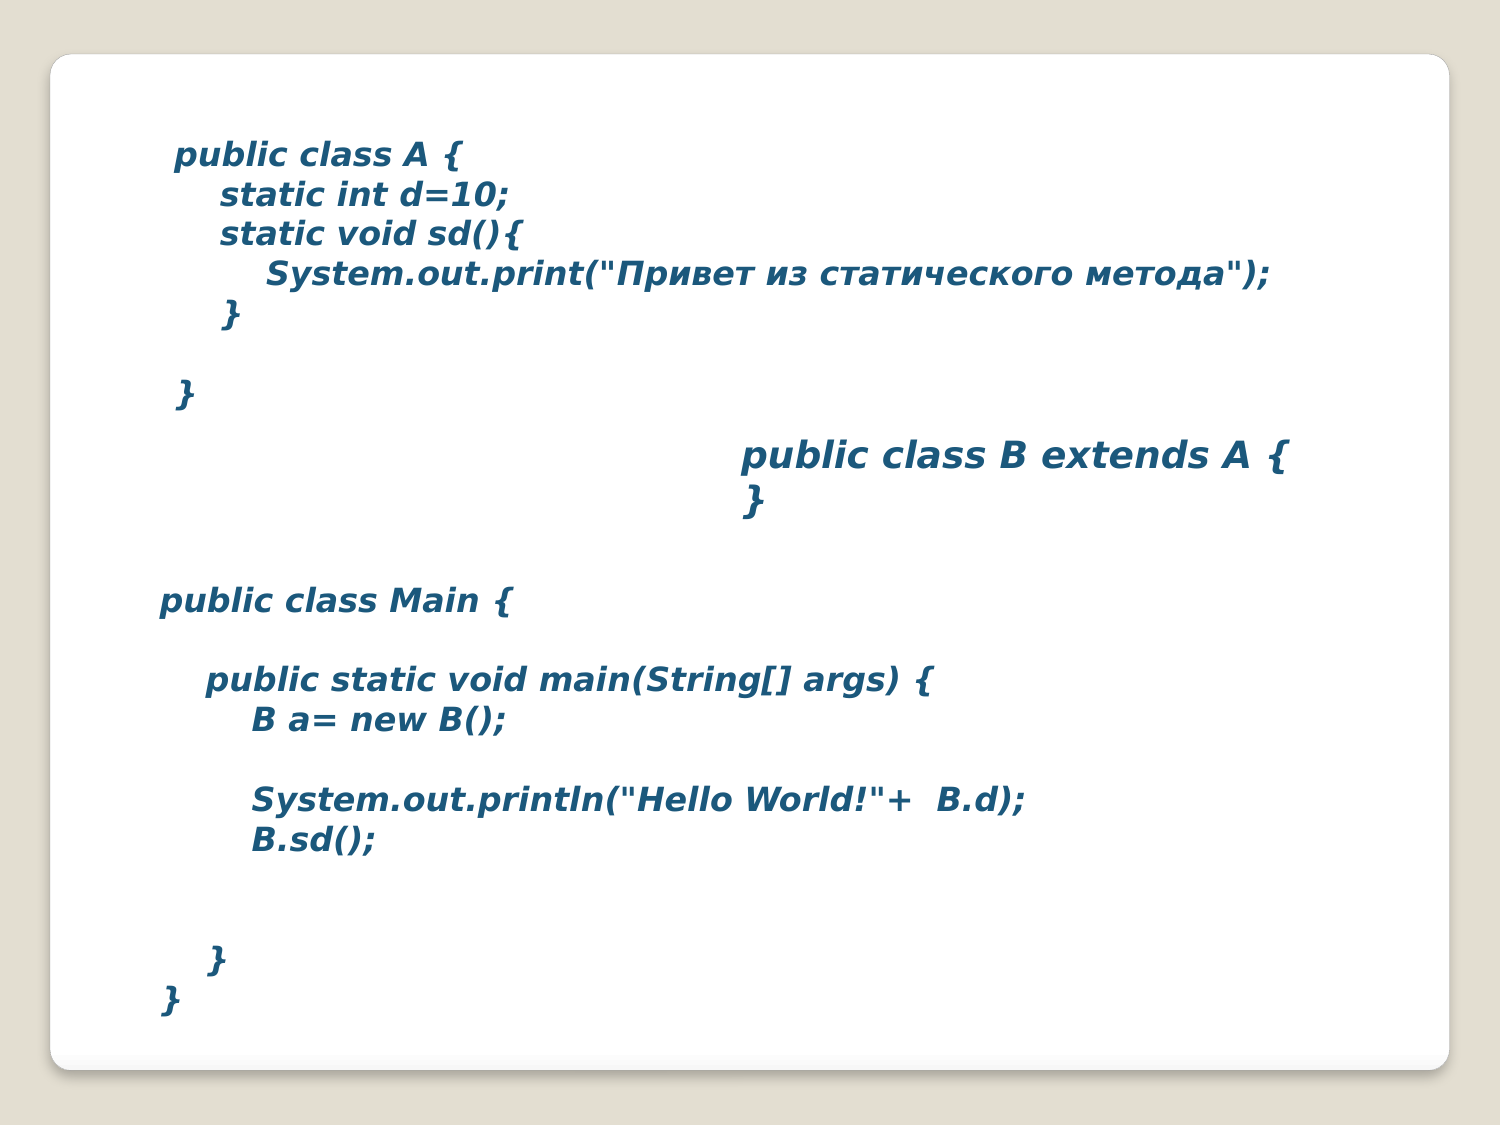

public class A {
    static int d=10;
    static void sd(){
        System.out.print("Привет из статического метода");
    }

}
public class B extends A {
}
public class Main {

    public static void main(String[] args) {
        B a= new B();

        System.out.println("Hello World!"+  B.d);
        B.sd();

    }
}